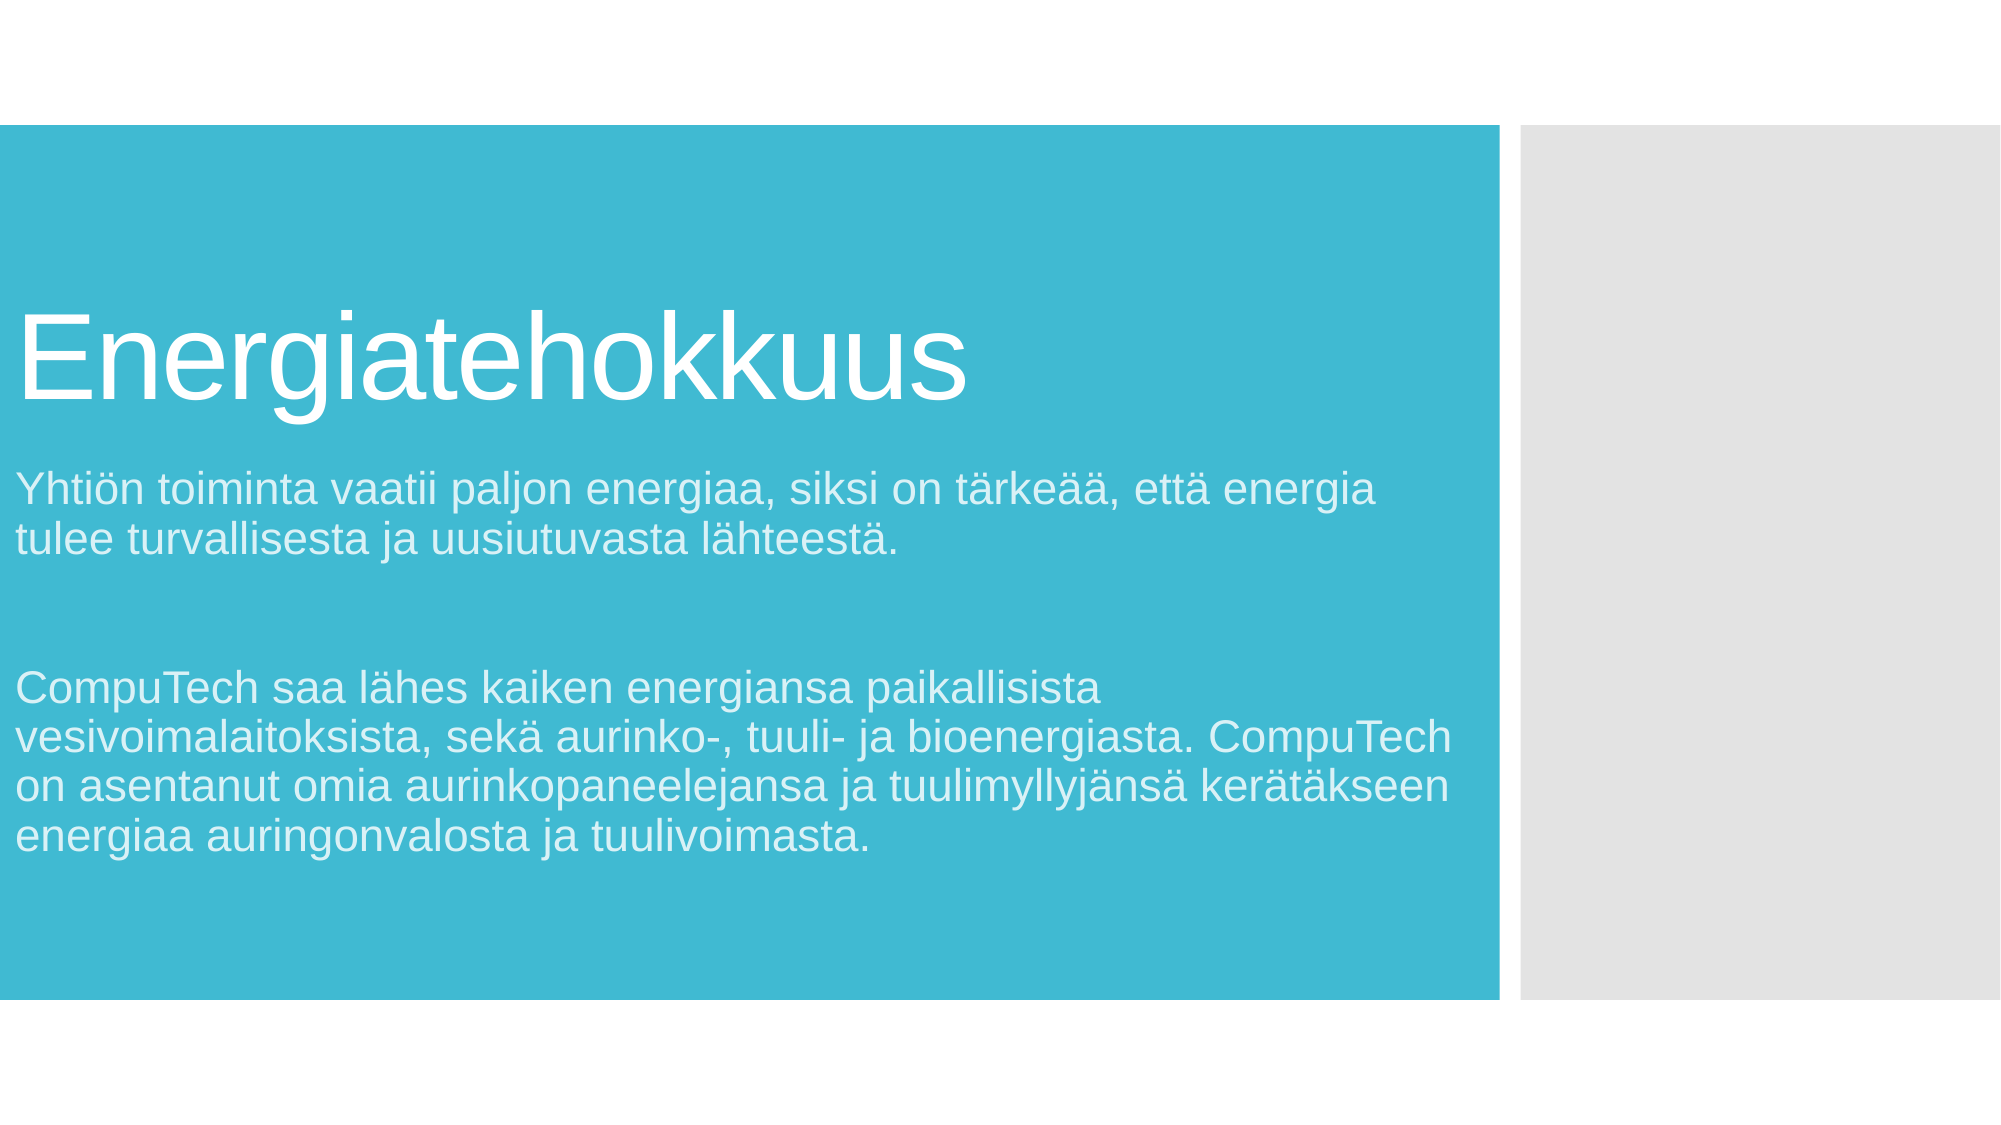

# Energiatehokkuus
Yhtiön toiminta vaatii paljon energiaa, siksi on tärkeää, että energia tulee turvallisesta ja uusiutuvasta lähteestä.

CompuTech saa lähes kaiken energiansa paikallisista vesivoimalaitoksista, sekä aurinko-, tuuli- ja bioenergiasta. CompuTech on asentanut omia aurinkopaneelejansa ja tuulimyllyjänsä kerätäkseen energiaa auringonvalosta ja tuulivoimasta.